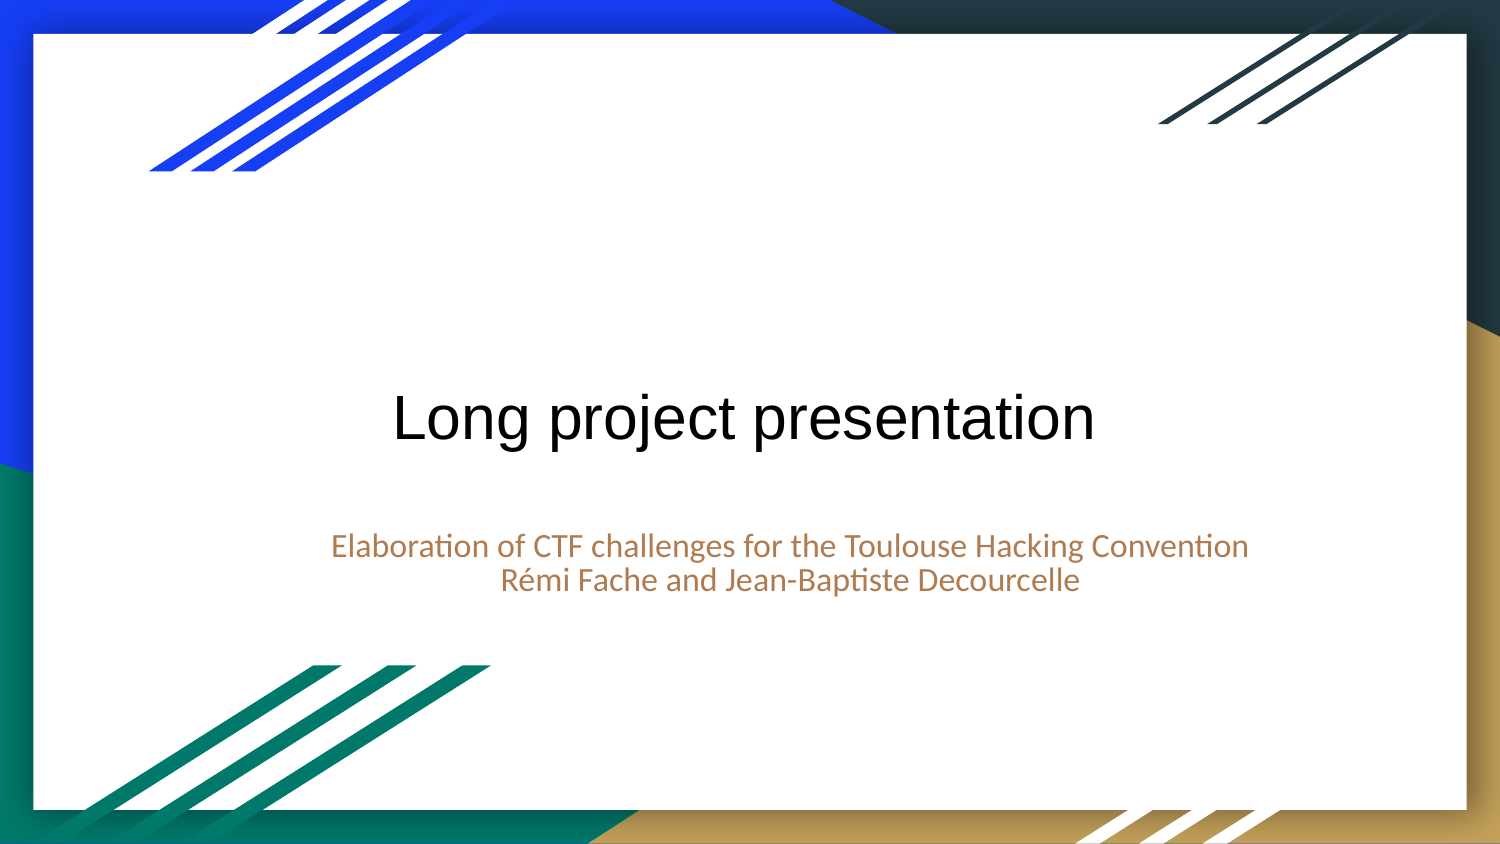

# Long project presentation
Elaboration of CTF challenges for the Toulouse Hacking Convention
Rémi Fache and Jean-Baptiste Decourcelle